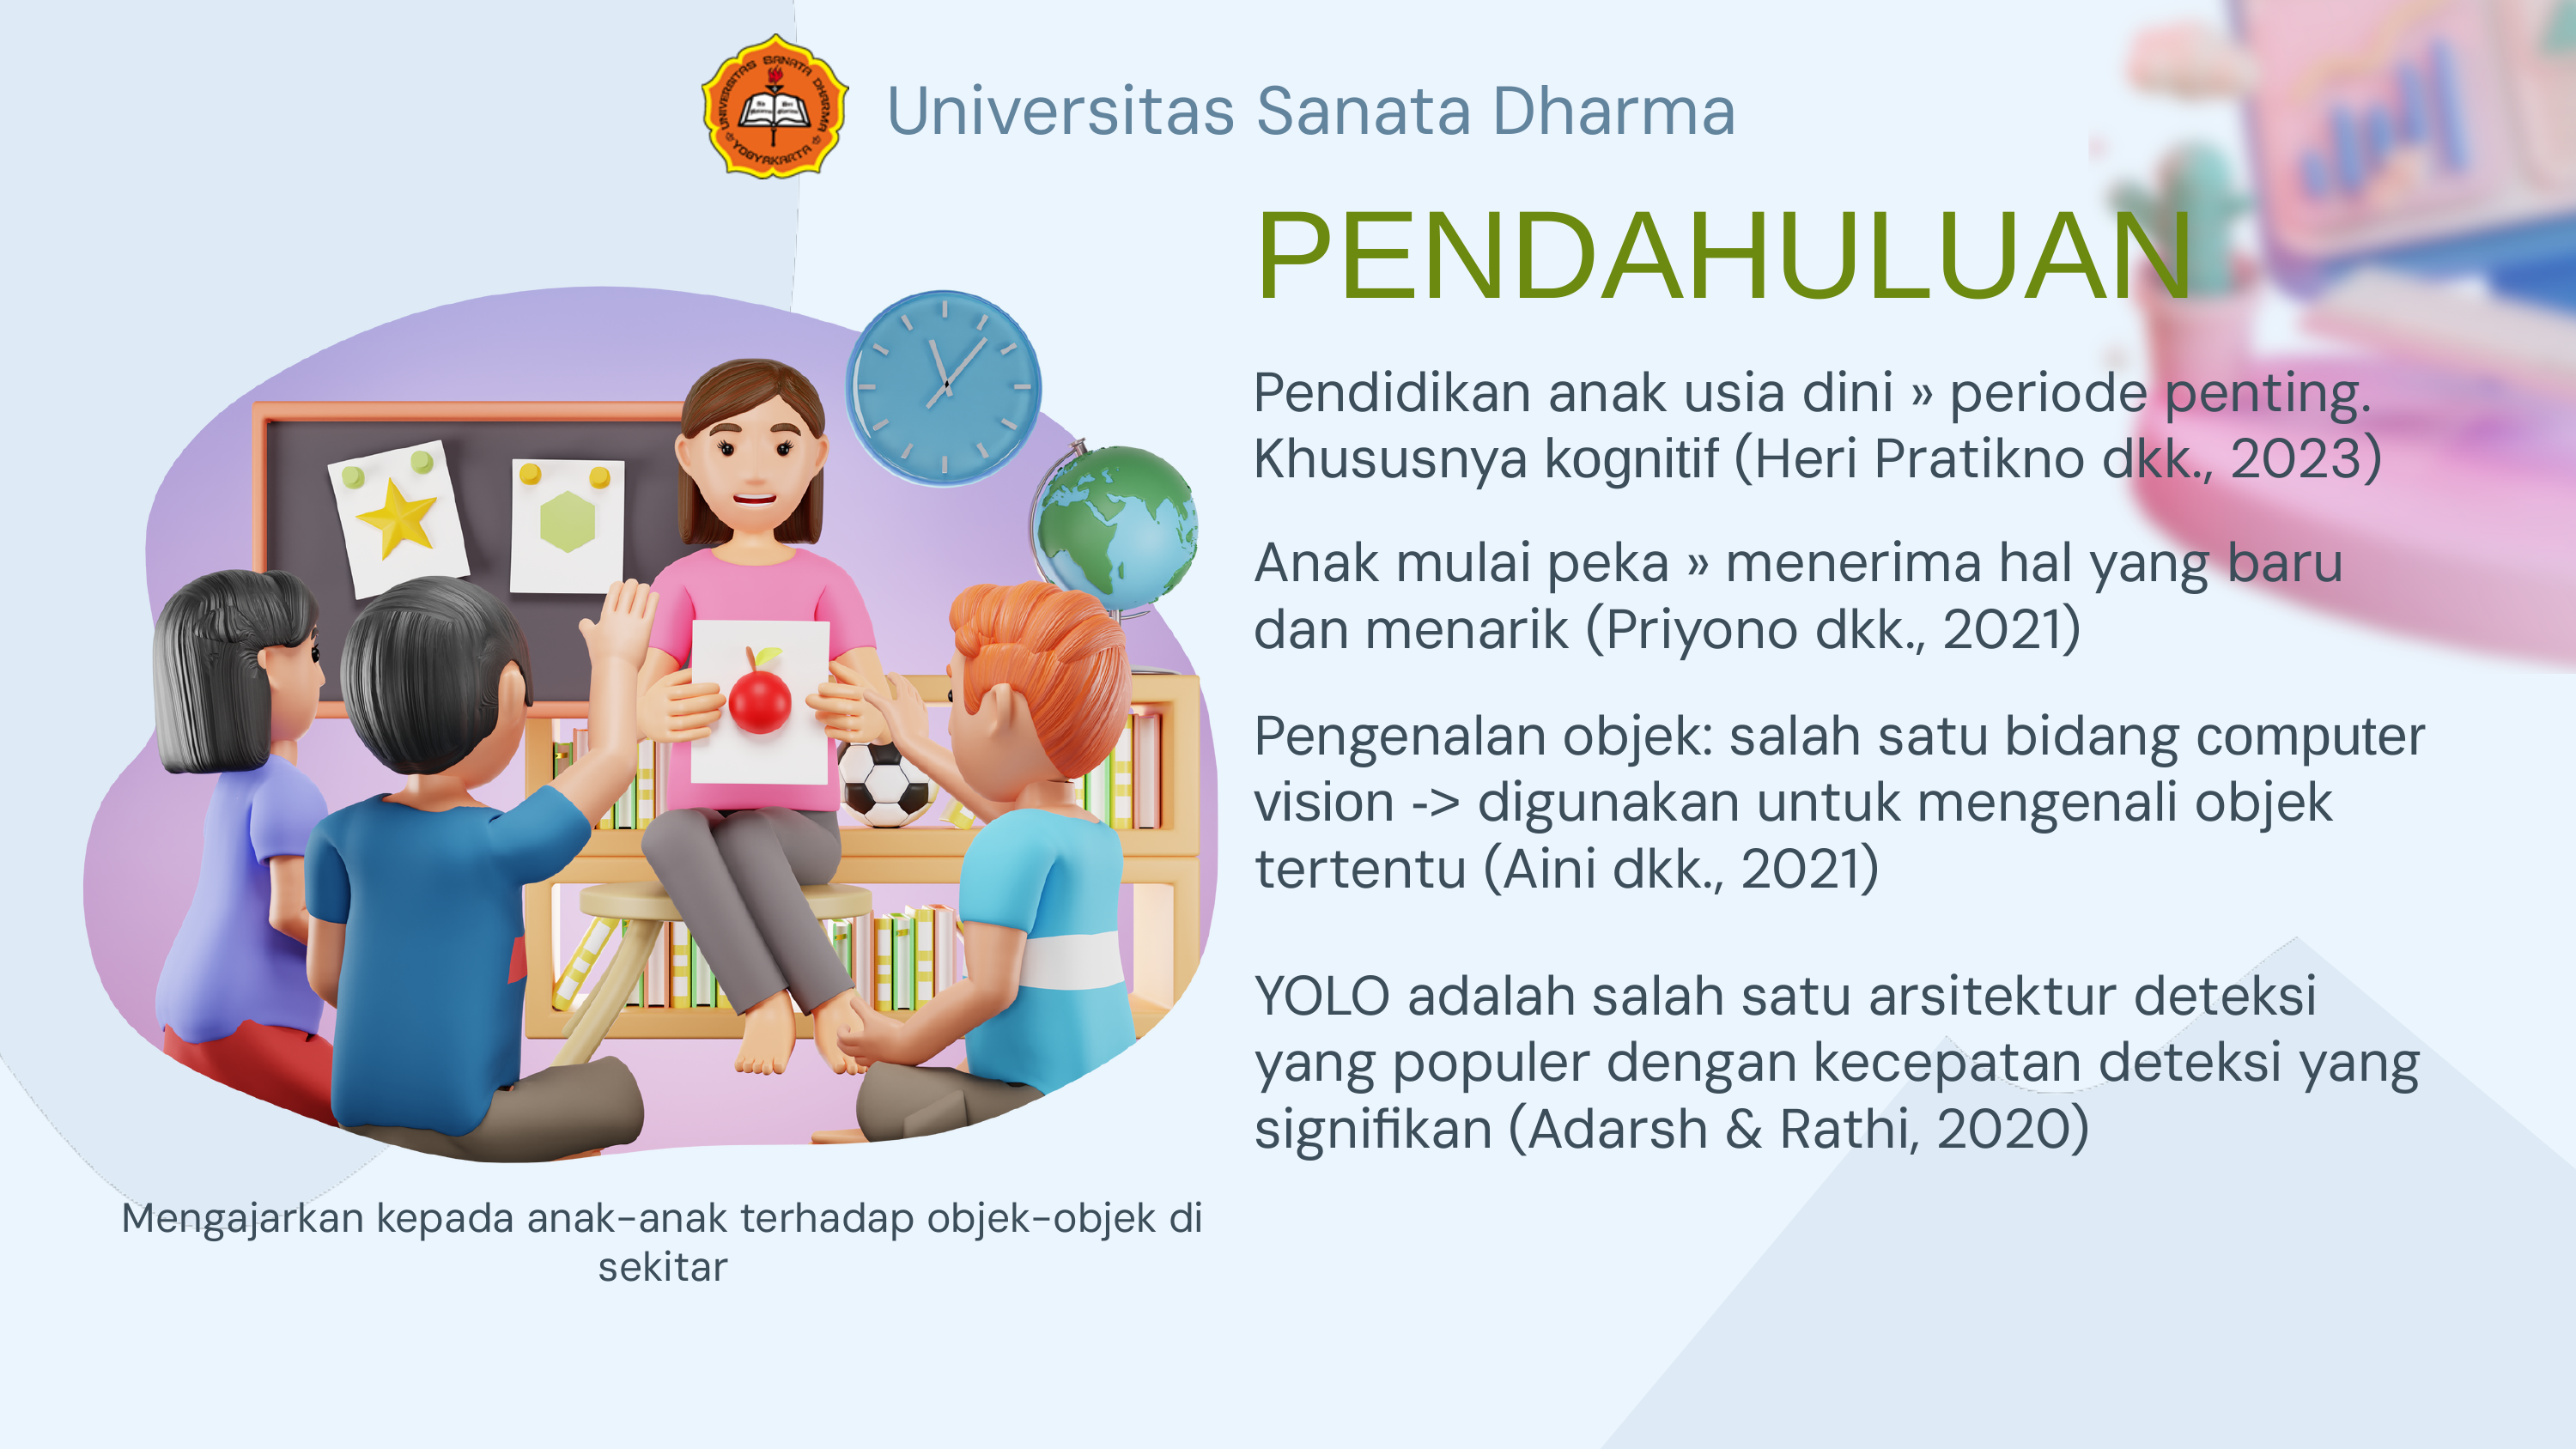

Universitas Sanata Dharma
PENDAHULUAN

Pendidikan anak usia dini » periode penting. Khususnya kognitif (Heri Pratikno dkk., 2023)
Anak mulai peka » menerima hal yang baru dan menarik (Priyono dkk., 2021)
Pengenalan objek: salah satu bidang computer vision -> digunakan untuk mengenali objek tertentu (Aini dkk., 2021)
YOLO adalah salah satu arsitektur deteksi yang populer dengan kecepatan deteksi yang signifikan (Adarsh & Rathi, 2020)

Mengajarkan kepada anak-anak terhadap objek-objek di sekitar